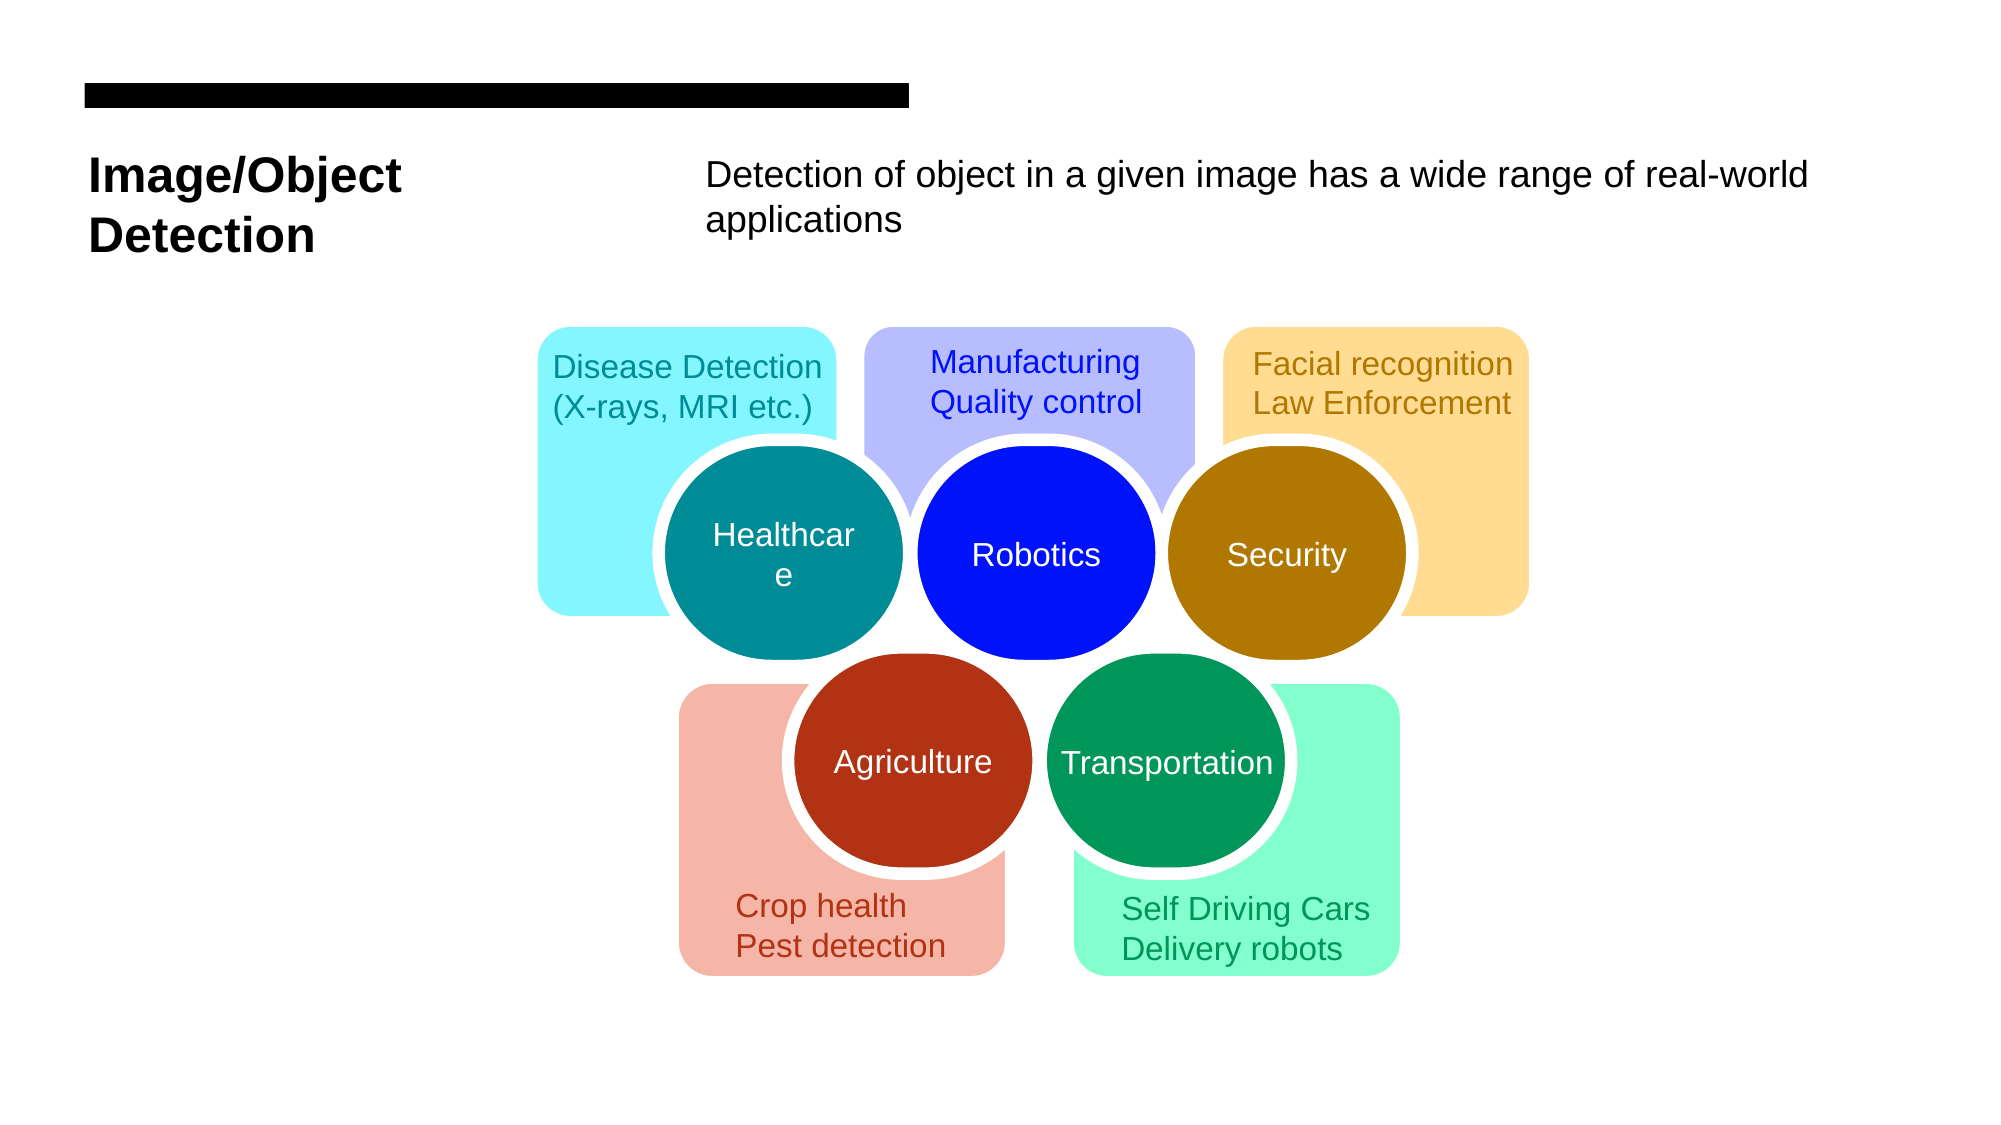

Image/Object Detection
Detection of object in a given image has a wide range of real-world applications

Manufacturing
Quality control
Facial recognition
Law Enforcement
Disease Detection
(X-rays, MRI etc.)
Healthcare
Robotics
Security

Agriculture

Transportation

Crop health
Pest detection
Self Driving Cars
Delivery robots